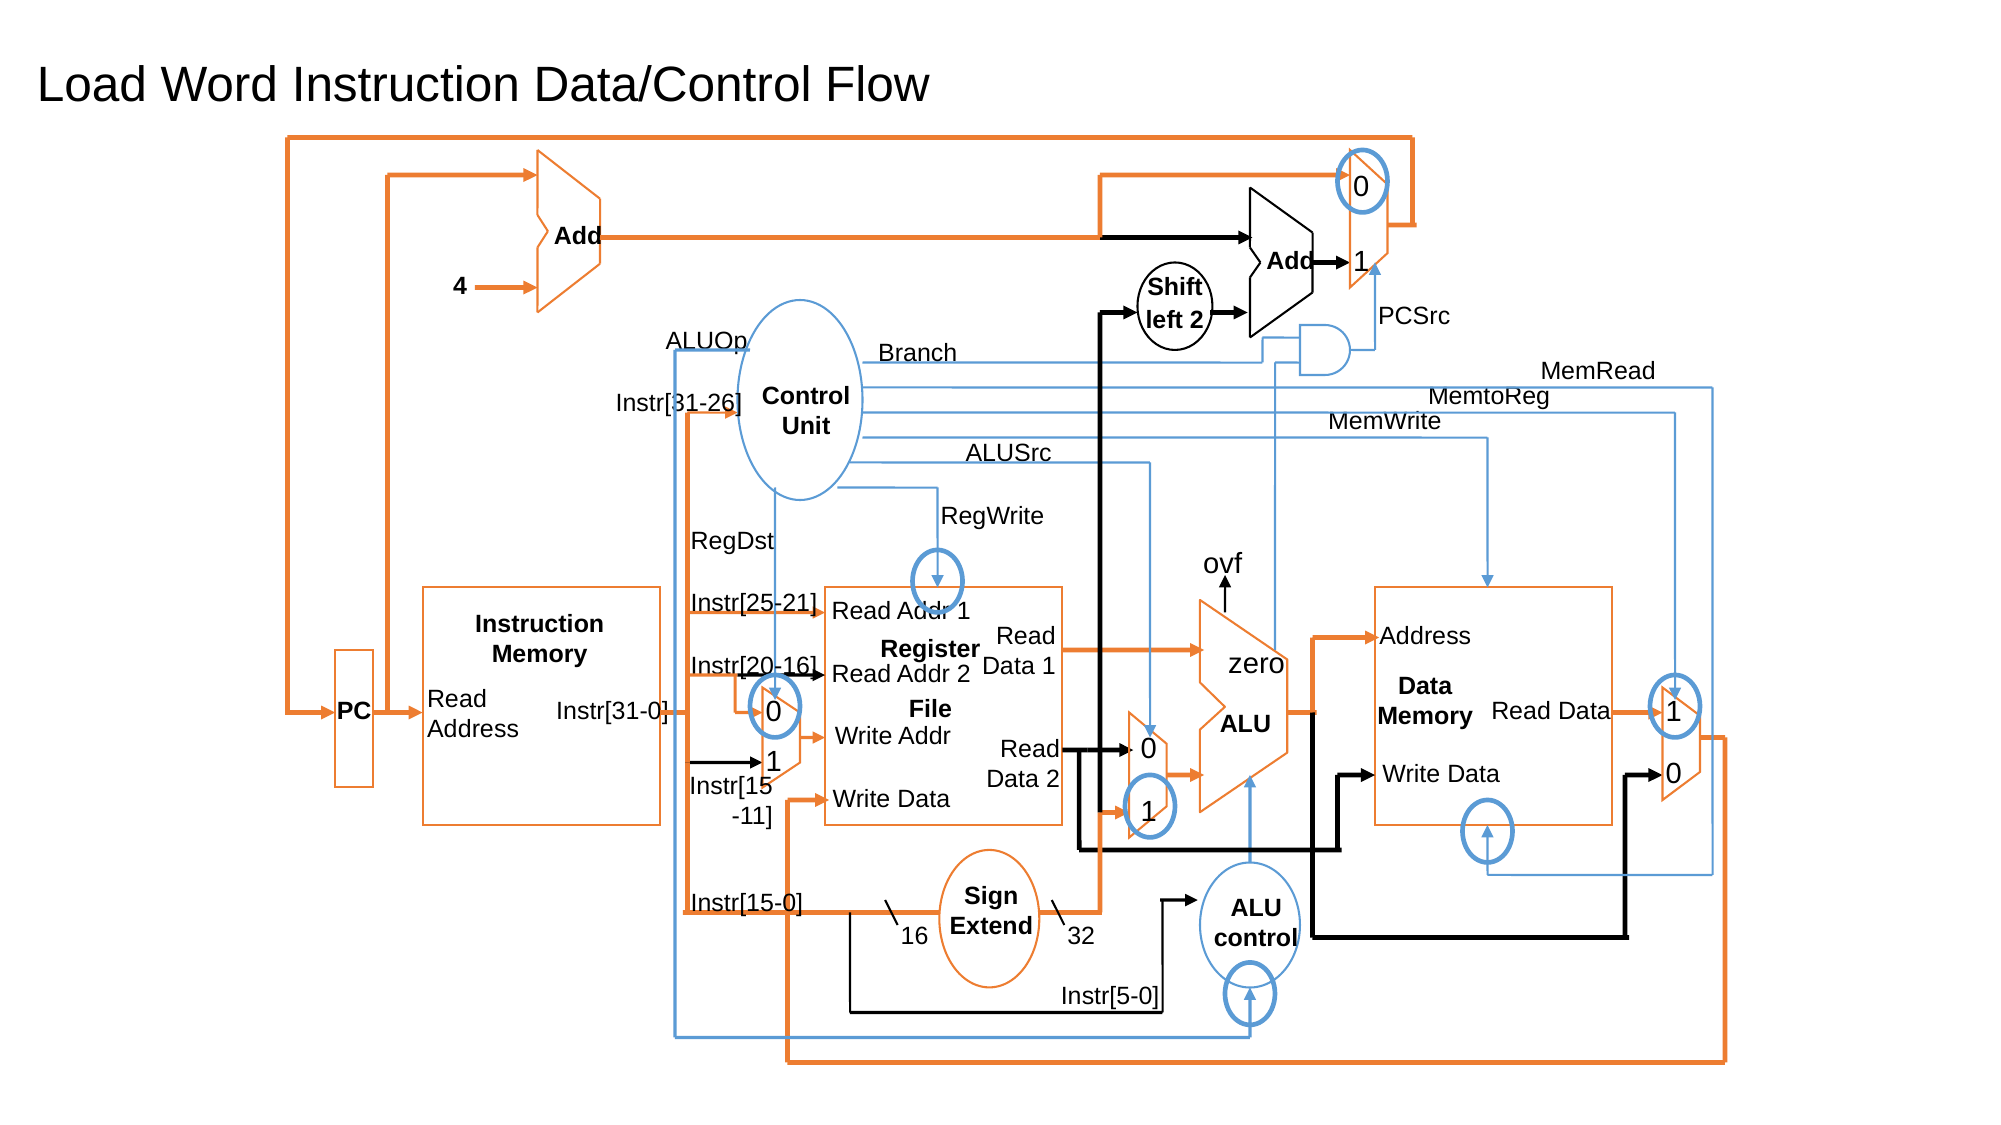

# Load Word Instruction Data/Control Flow

0

Add

Add
1
4

Shift
left 2

PCSrc

ALUOp

Branch

MemRead

Instr[31-26]
Control
Unit
MemtoReg

MemWrite

ALUSrc

RegWrite
RegDst
ovf

Instr[25-21]

Read Addr 1

Instruction
Memory

Read
 Data 1
Address
Register

File
Instr[20-16]
zero

Read Addr 2

Data
Memory
Read
Address

PC
Instr[31-0]
0
Read Data
1
ALU

Write Addr

Read
 Data 2
0

1

Write Data
0

Instr[15  -11]

Write Data

1

Instr[15-0]
Sign
Extend

ALU
control

16

32

Instr[5-0]